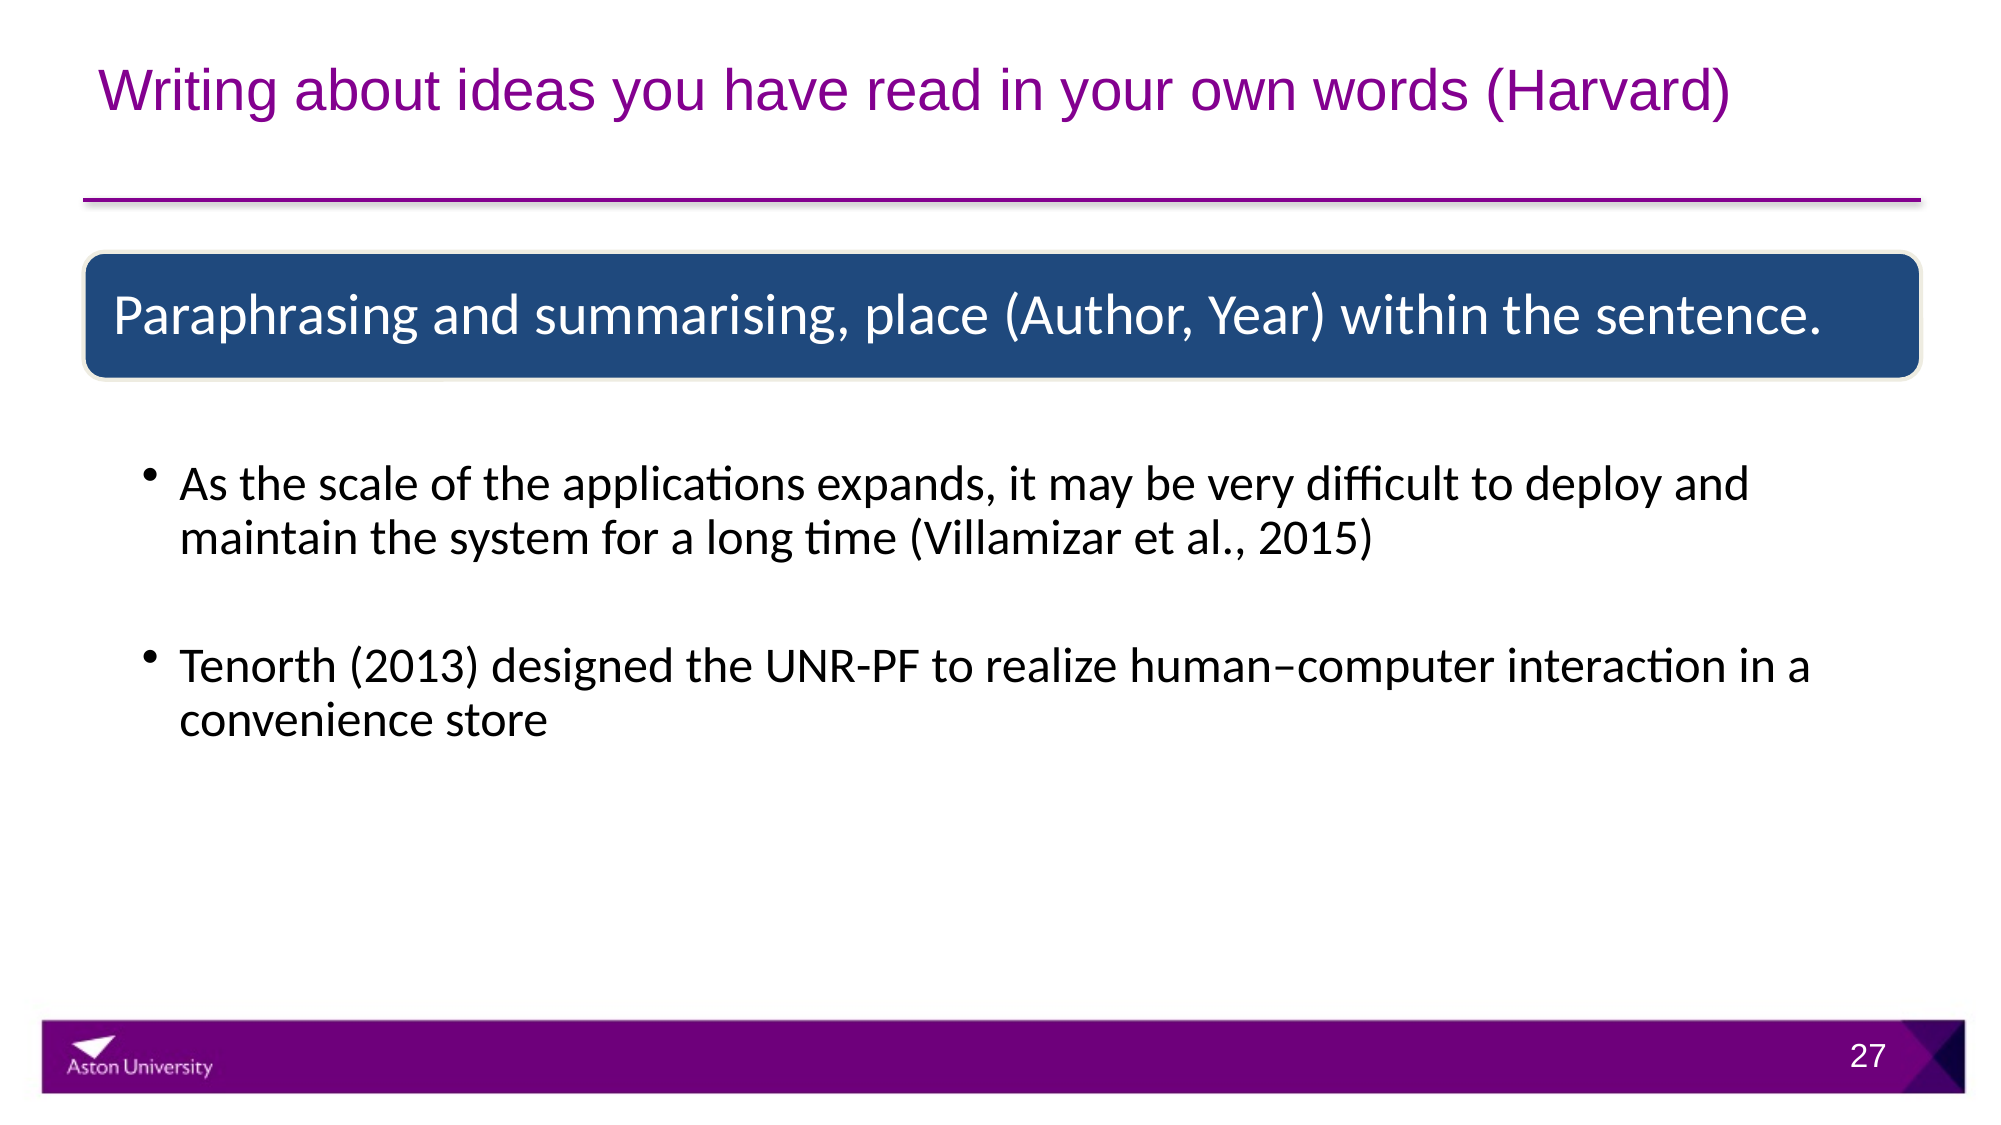

# Writing about ideas you have read in your own words (Harvard)
Paraphrasing and summarising, place (Author, Year) within the sentence.
As the scale of the applications expands, it may be very difficult to deploy and maintain the system for a long time (Villamizar et al., 2015)

Tenorth (2013) designed the UNR-PF to realize human–computer interaction in a convenience store